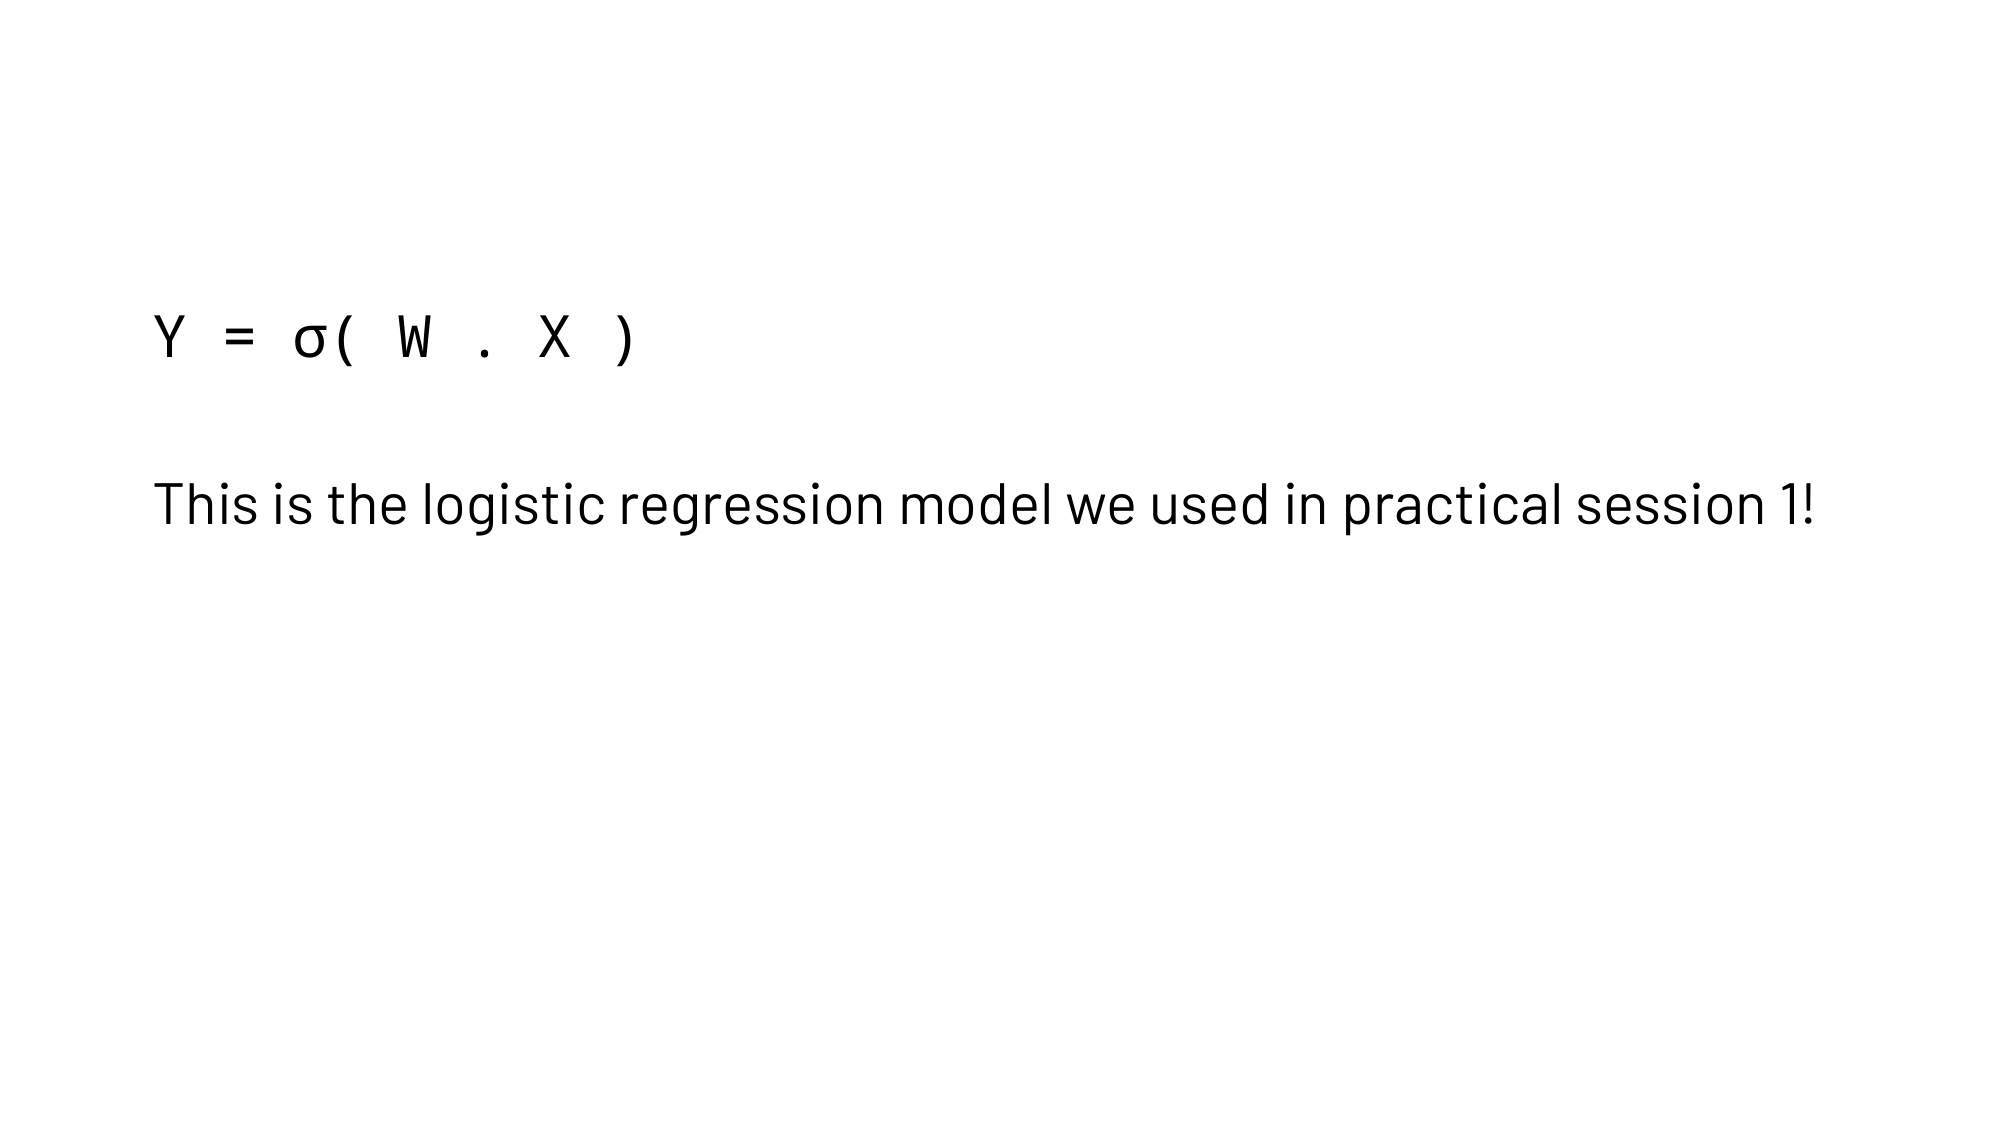

Y = σ( W . X )

This is the logistic regression model we used in practical session 1!